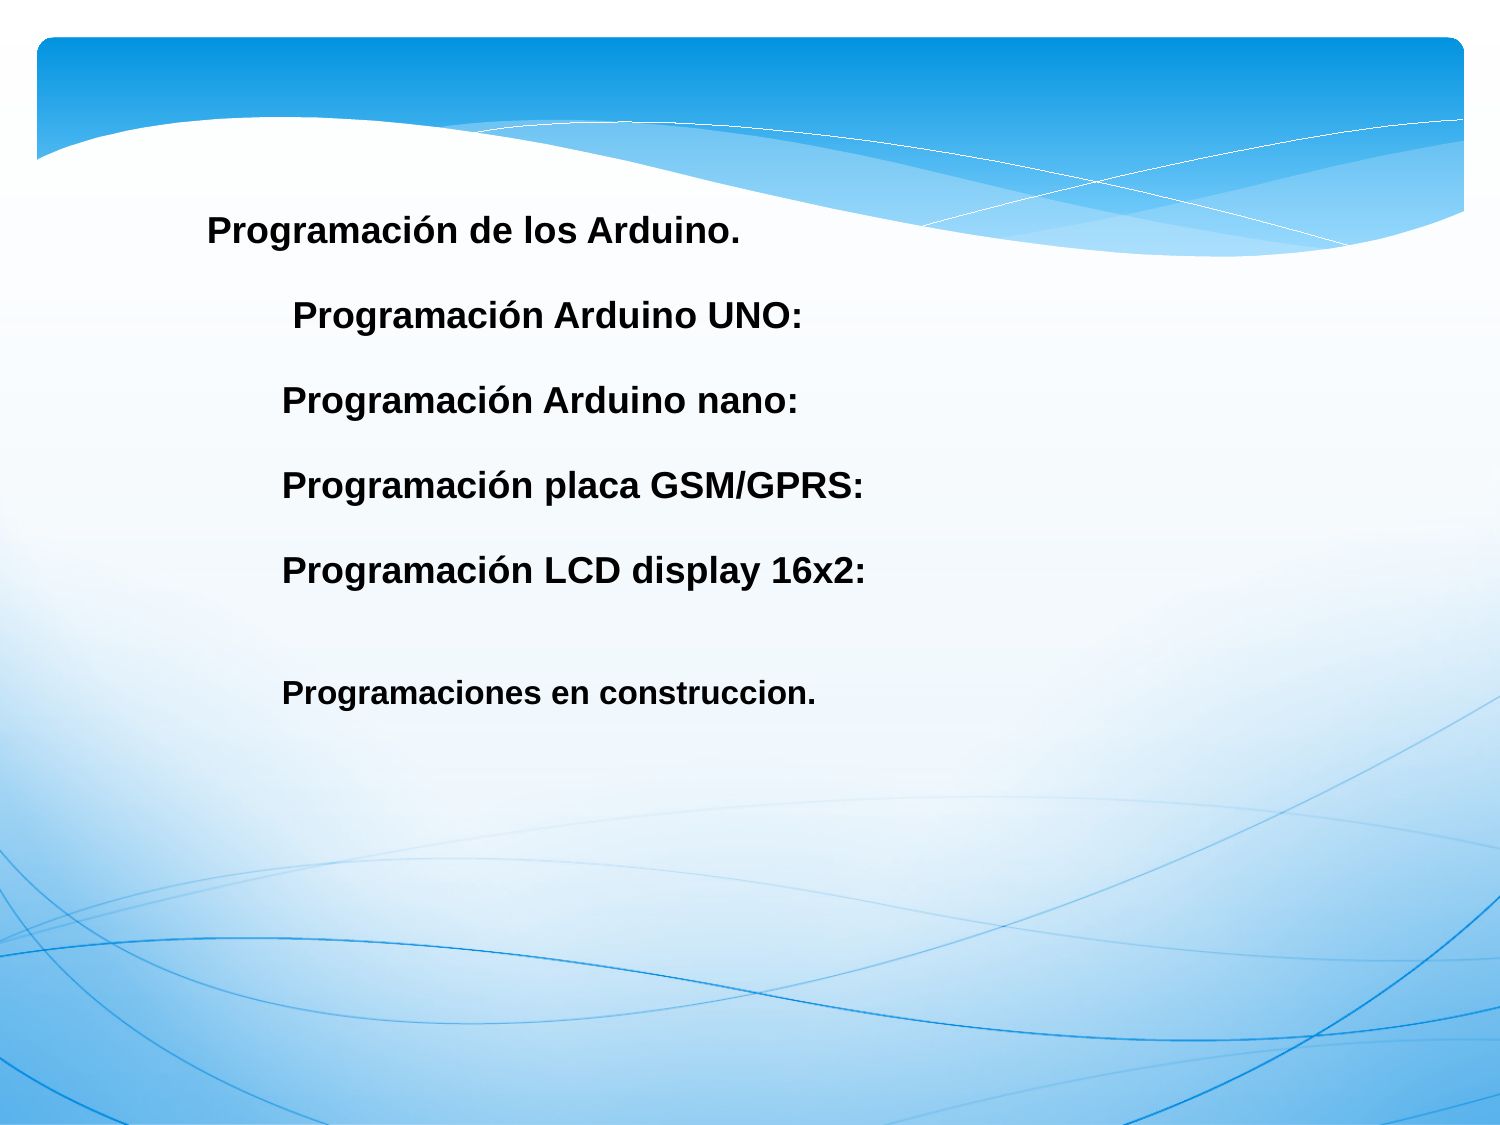

Programación de los Arduino.

 Programación Arduino UNO:

Programación Arduino nano:

Programación placa GSM/GPRS:

Programación LCD display 16x2:

Programaciones en construccion.